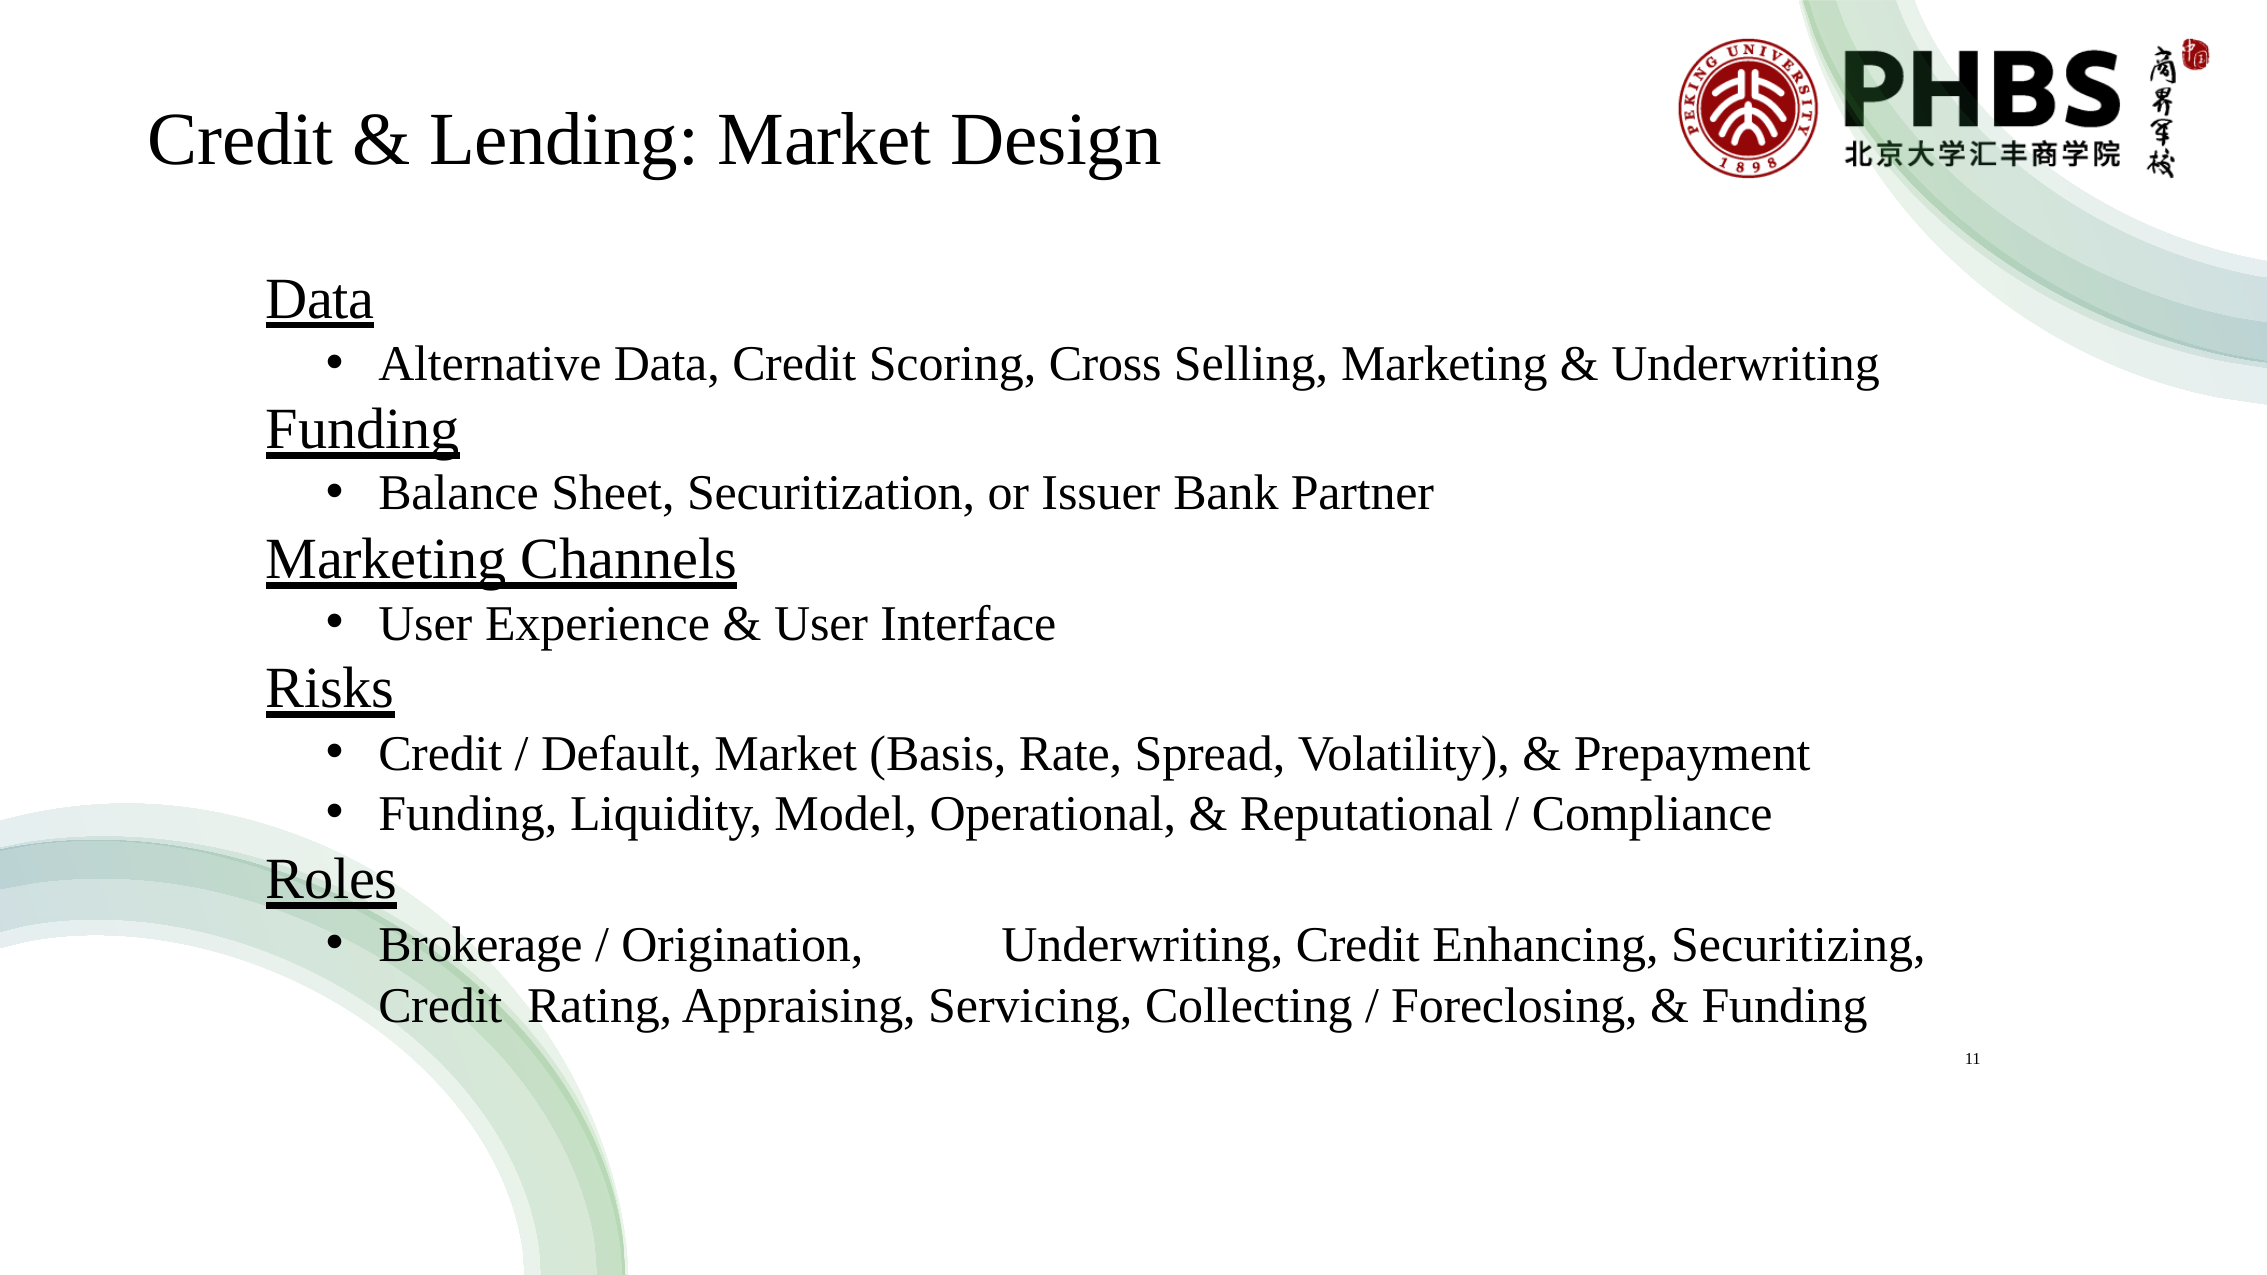

# Credit & Lending: Market Design
Data
Alternative Data, Credit Scoring, Cross Selling, Marketing & Underwriting
Funding
Balance Sheet, Securitization, or Issuer Bank Partner
Marketing Channels
User Experience & User Interface
Risks
Credit / Default, Market (Basis, Rate, Spread, Volatility), & Prepayment
Funding, Liquidity, Model, Operational, & Reputational / Compliance
Roles
Brokerage / Origination,	Underwriting, Credit Enhancing, Securitizing, Credit  Rating, Appraising, Servicing, Collecting / Foreclosing, & Funding
11